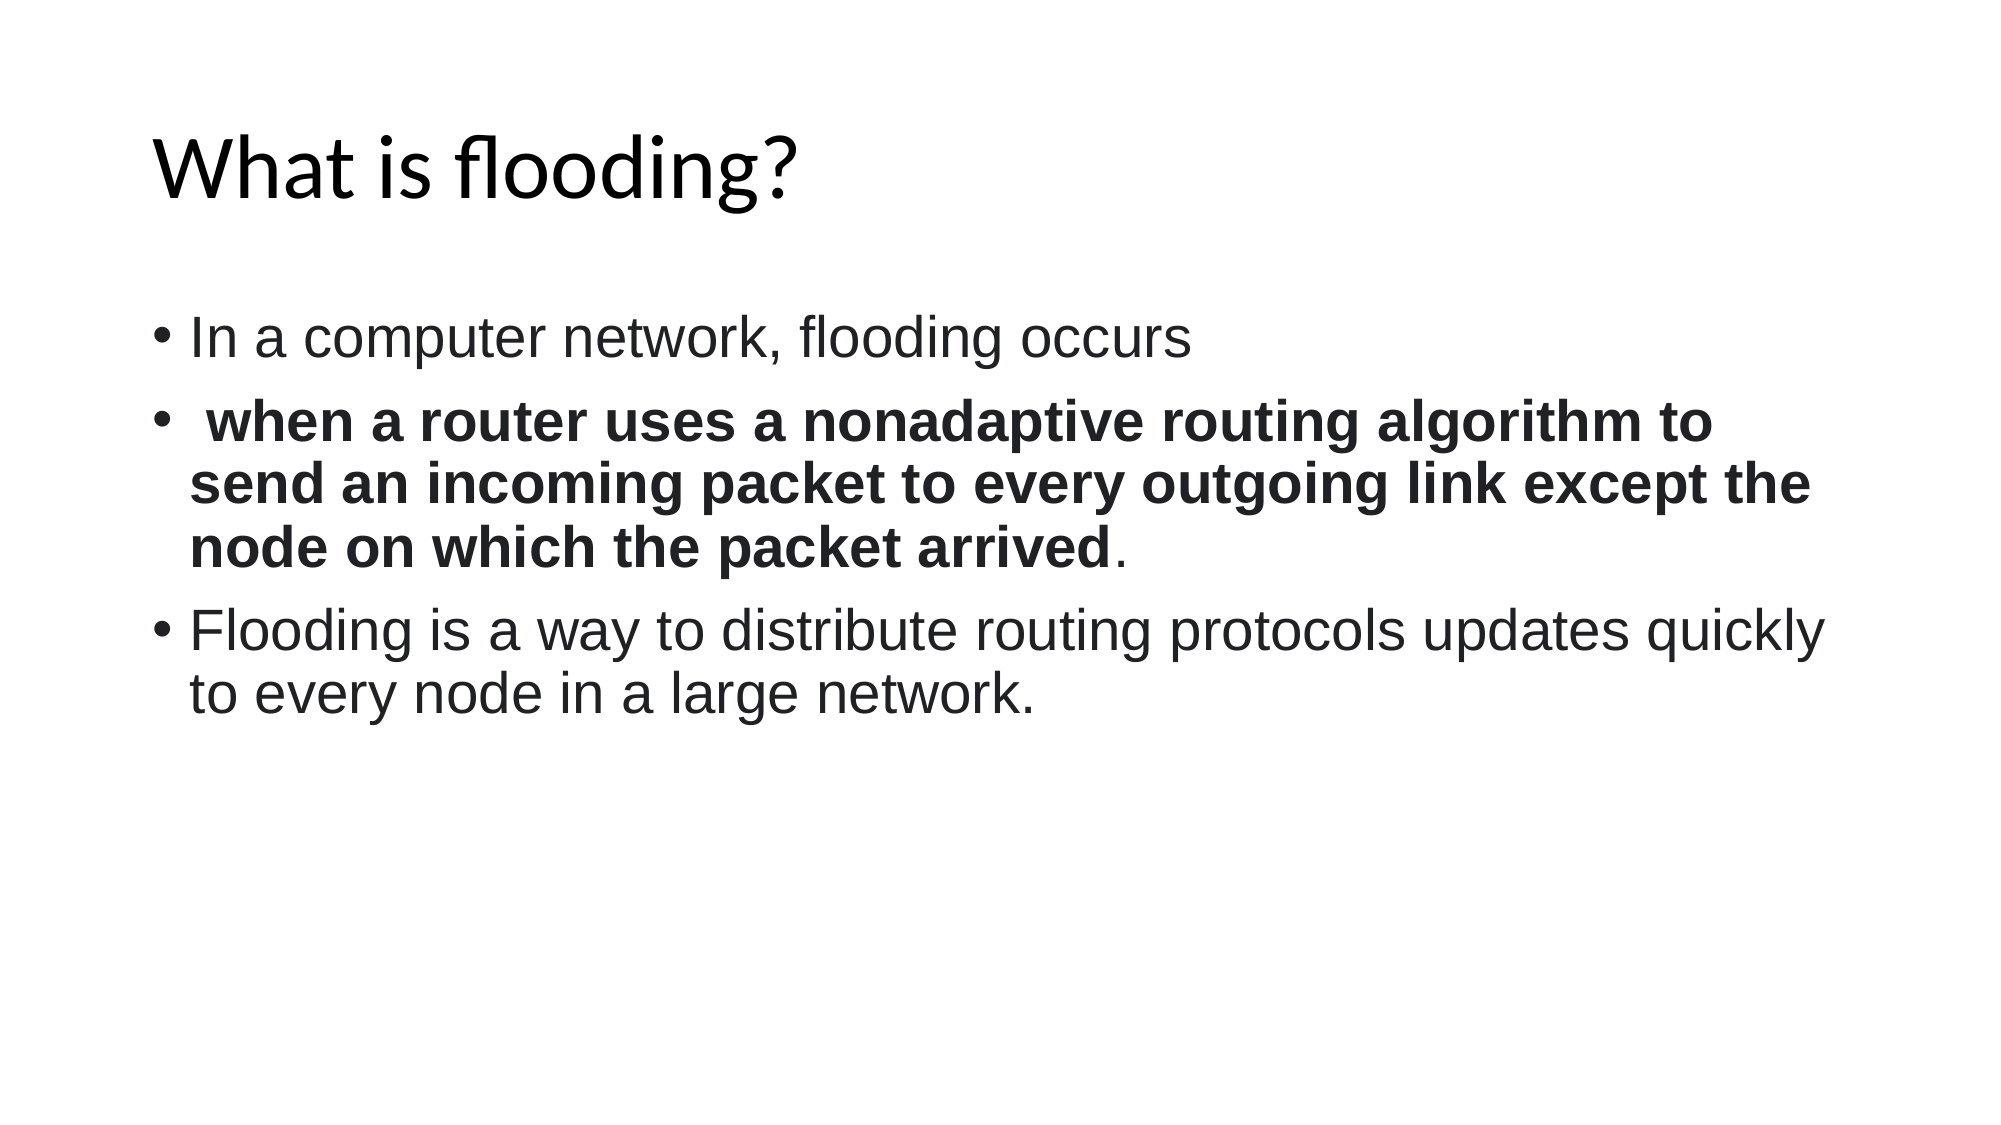

# What is flooding?
In a computer network, flooding occurs
 when a router uses a nonadaptive routing algorithm to send an incoming packet to every outgoing link except the node on which the packet arrived.
Flooding is a way to distribute routing protocols updates quickly to every node in a large network.